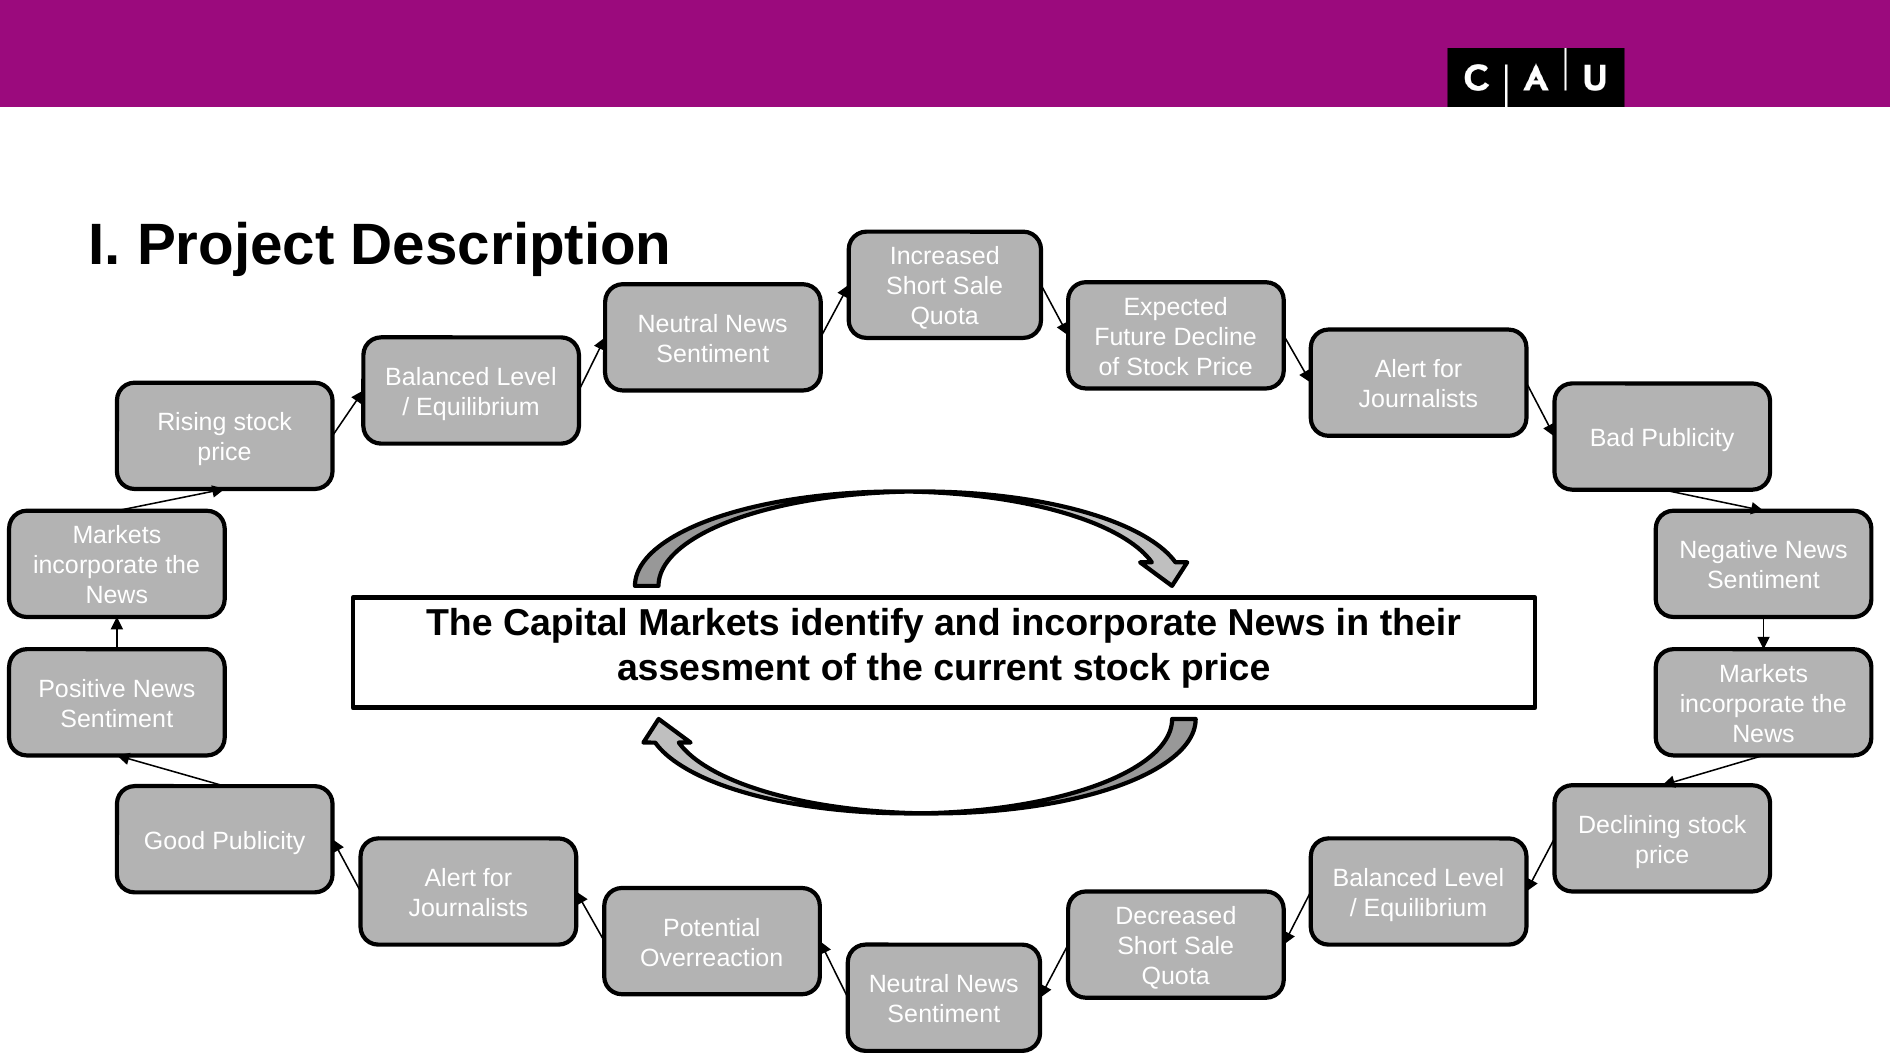

I. Project Description

Increased Short Sale Quota

Expected Future Decline of Stock Price
Neutral News Sentiment
Alert for Journalists
Balanced Level / Equilibrium
Rising stock price
Bad Publicity

Markets incorporate the News
Negative News Sentiment
The Capital Markets identify and incorporate News in their assesment of the current stock price
Positive News Sentiment
Markets incorporate the News
Declining stock price
Good Publicity
Alert for Journalists
Balanced Level / Equilibrium
Potential Overreaction
Decreased Short Sale Quota
Neutral News Sentiment